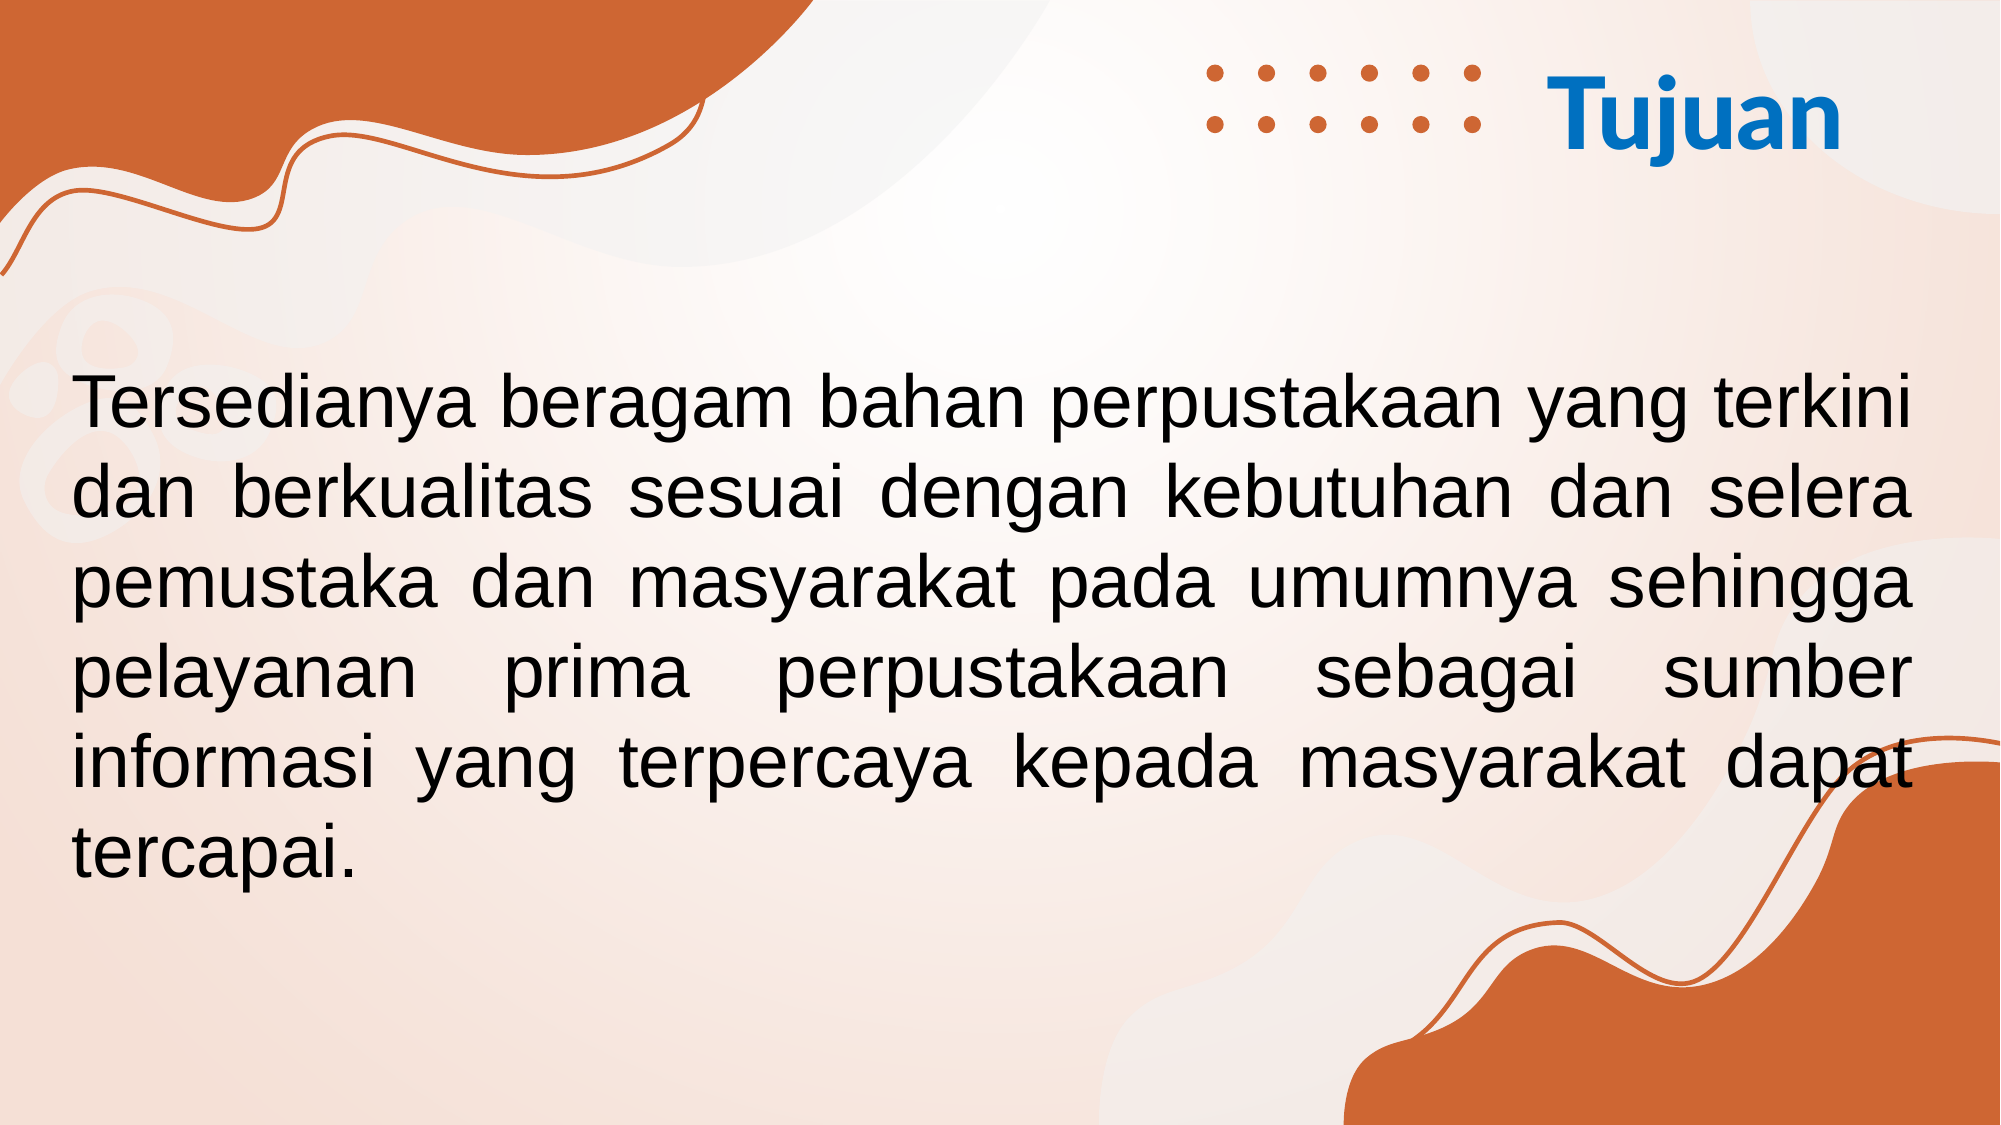

Tujuan
Tersedianya beragam bahan perpustakaan yang terkini dan berkualitas sesuai dengan kebutuhan dan selera pemustaka dan masyarakat pada umumnya sehingga pelayanan prima perpustakaan sebagai sumber informasi yang terpercaya kepada masyarakat dapat tercapai.